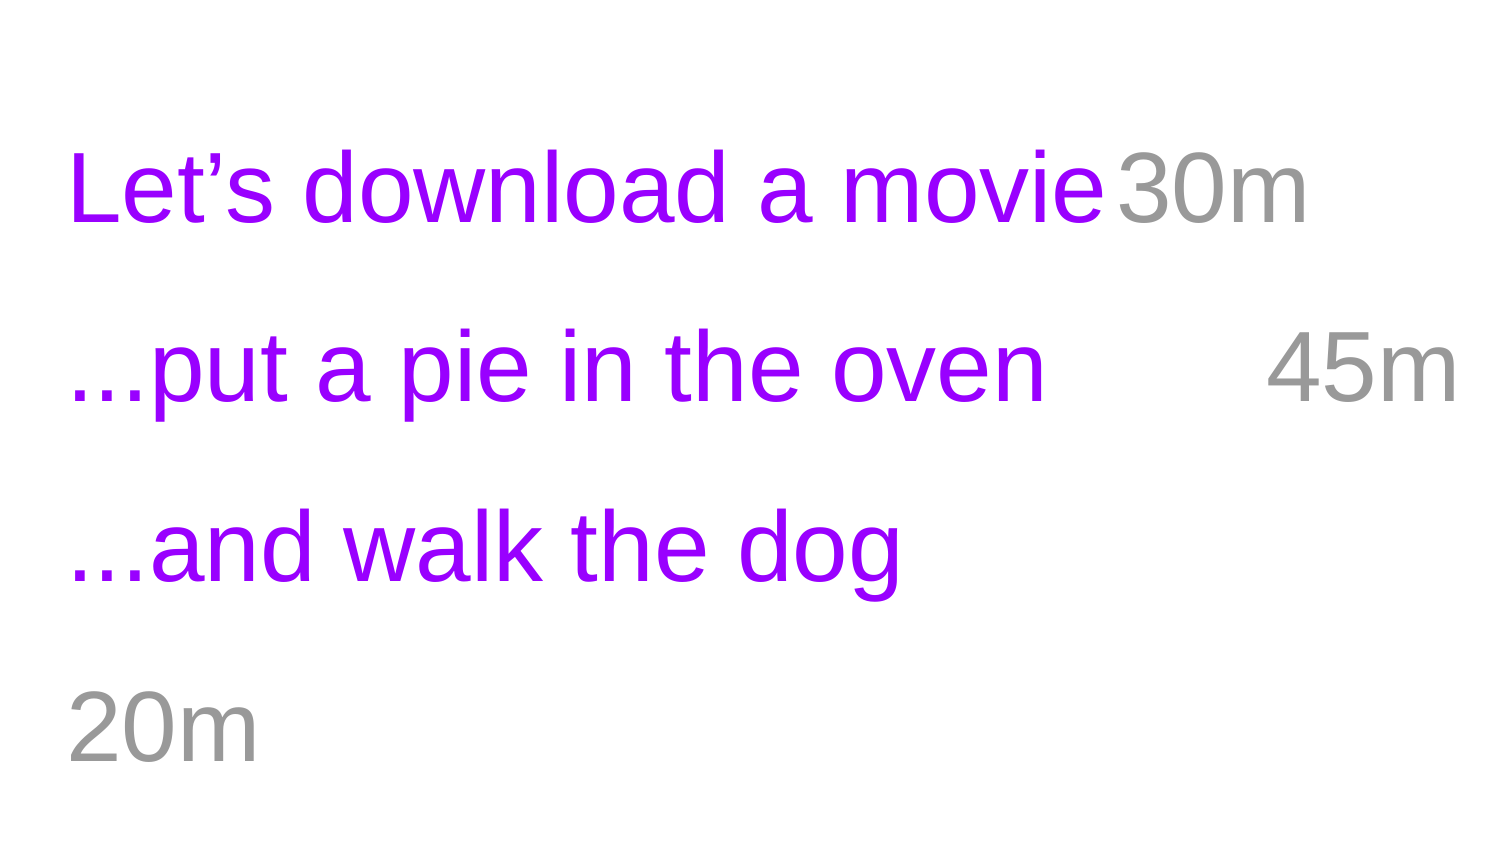

# Let’s download a movie	30m
...put a pie in the oven		45m
...and walk the dog				20m